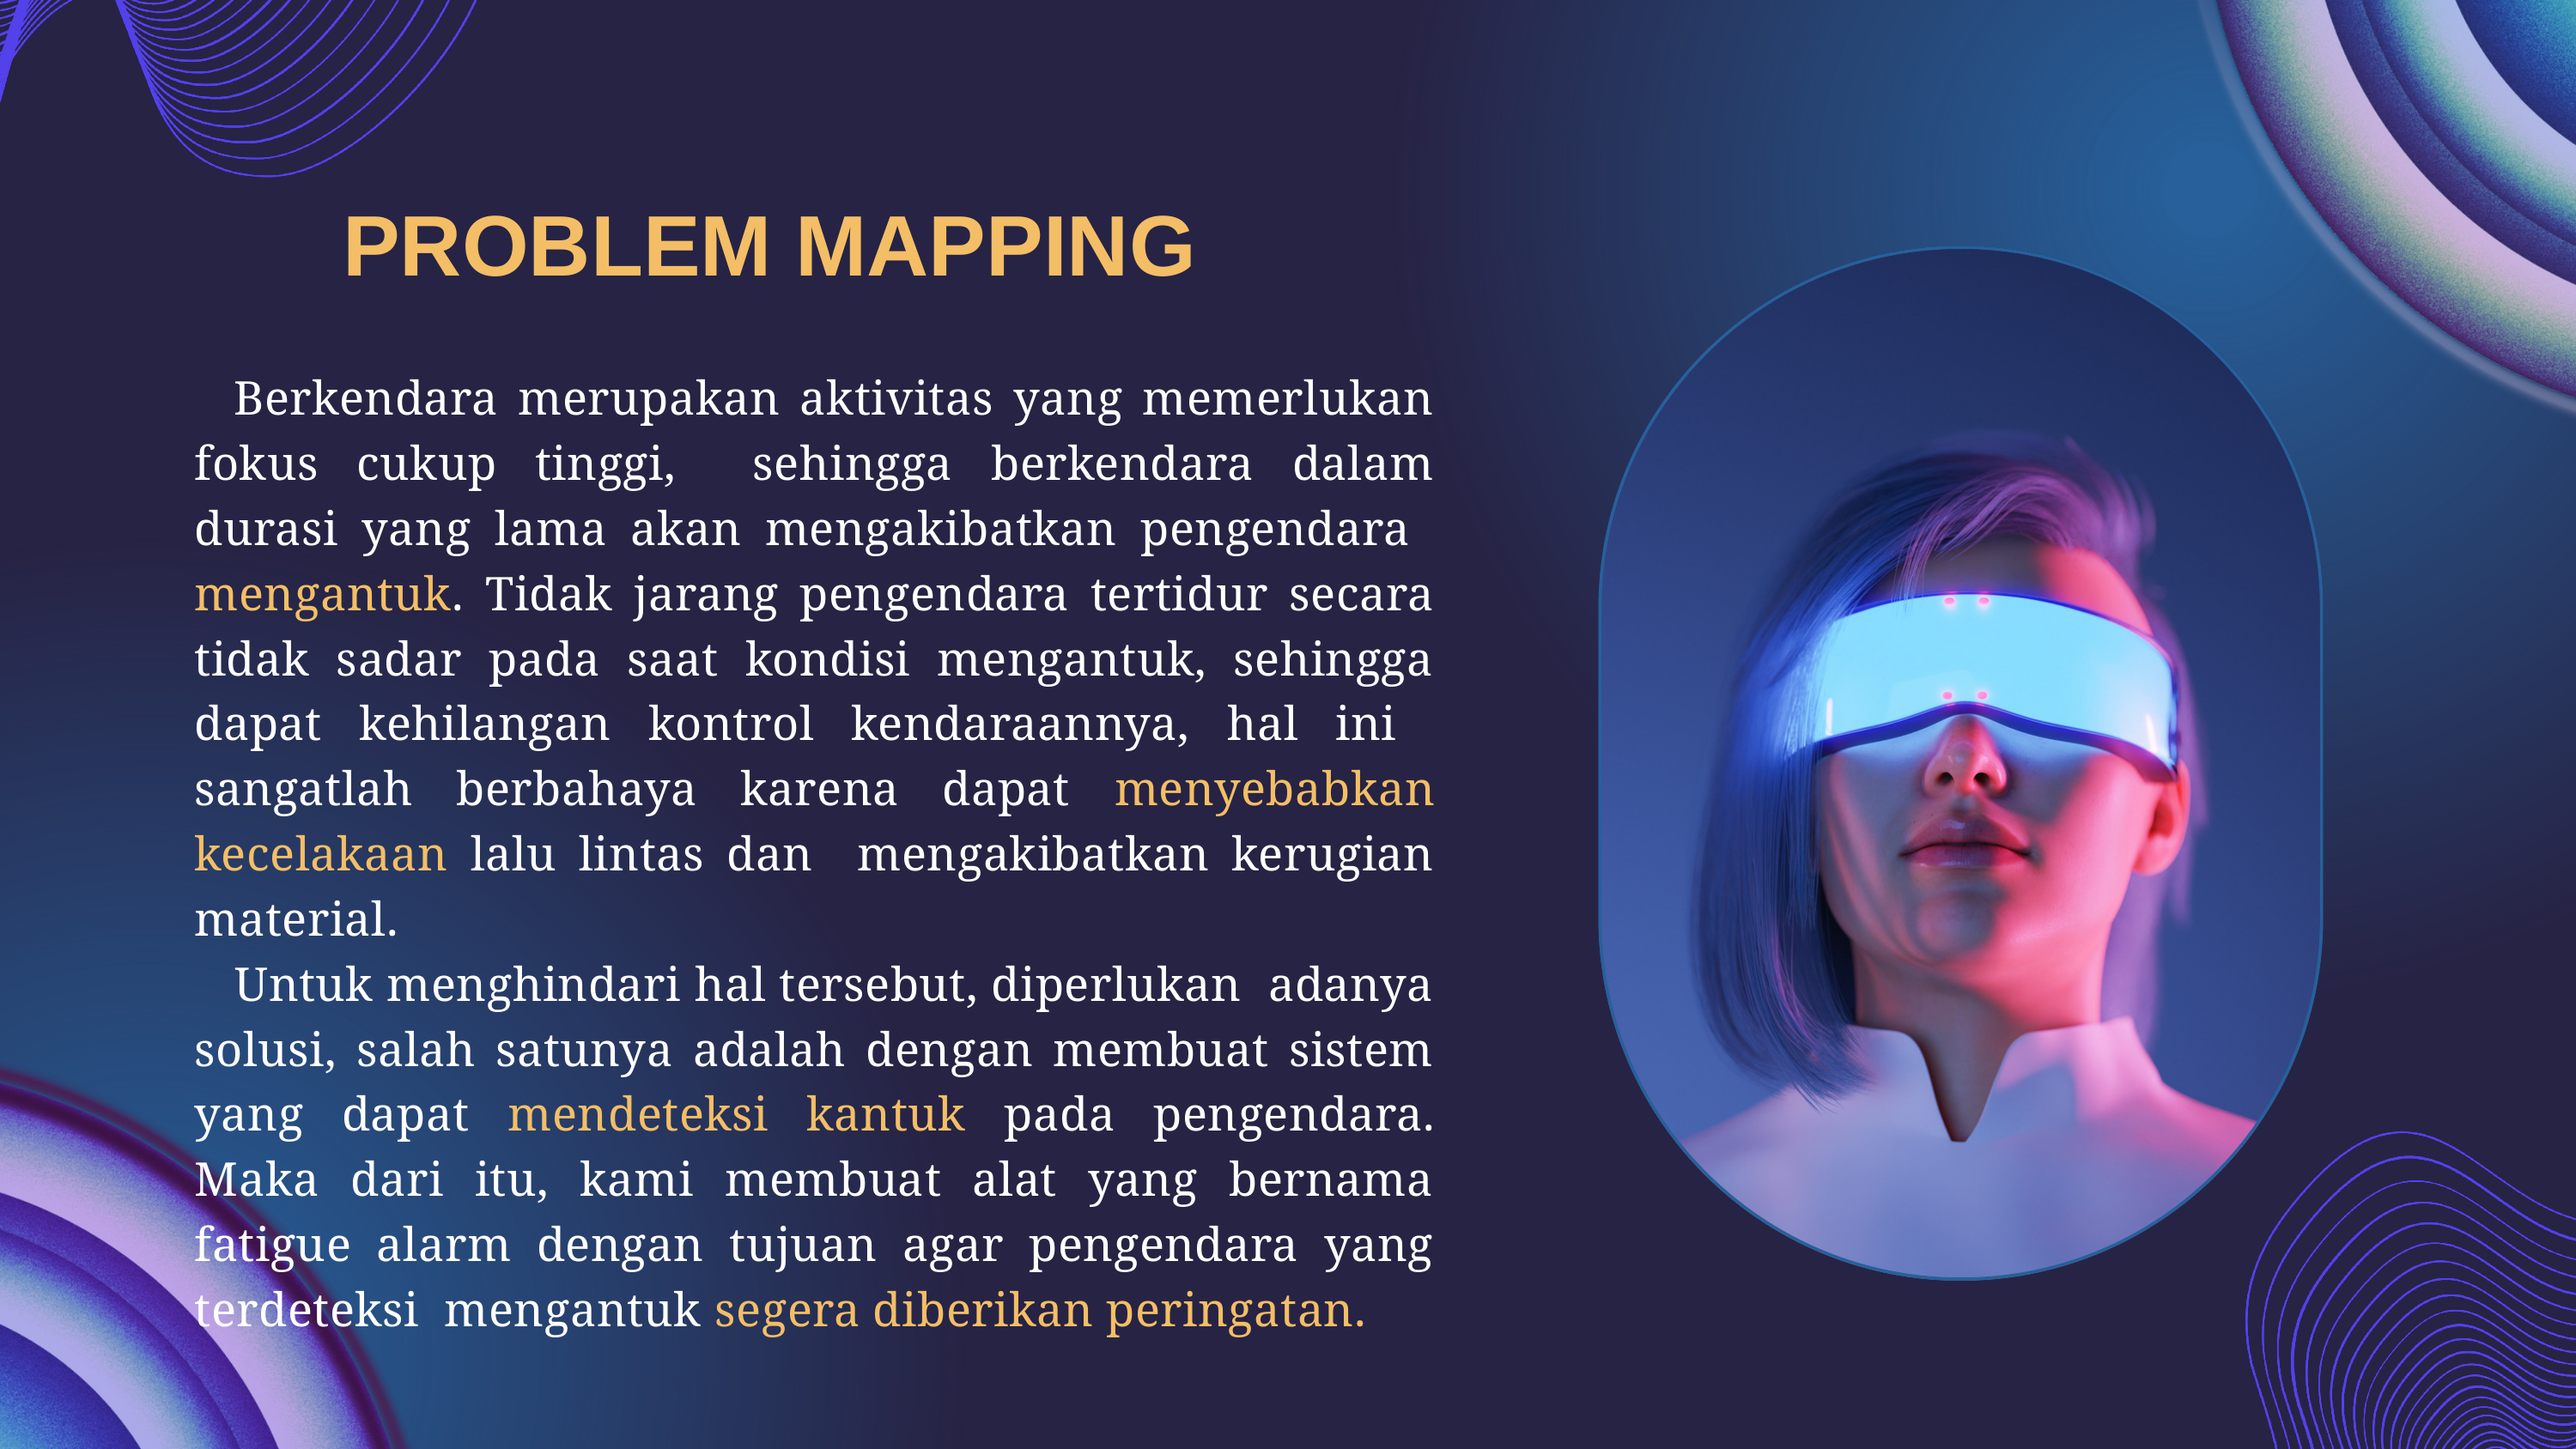

PROBLEM MAPPING

  Berkendara merupakan aktivitas yang memerlukan fokus cukup tinggi,  sehingga berkendara dalam durasi yang lama akan mengakibatkan pengendara  mengantuk. Tidak jarang pengendara tertidur secara tidak sadar pada saat kondisi mengantuk, sehingga dapat kehilangan kontrol kendaraannya, hal ini  sangatlah berbahaya karena dapat menyebabkan kecelakaan lalu lintas dan  mengakibatkan kerugian material.
   Untuk menghindari hal tersebut, diperlukan  adanya solusi, salah satunya adalah dengan membuat sistem yang dapat mendeteksi kantuk pada pengendara. Maka dari itu, kami membuat alat yang bernama fatigue alarm dengan tujuan agar pengendara yang terdeteksi  mengantuk segera diberikan peringatan.